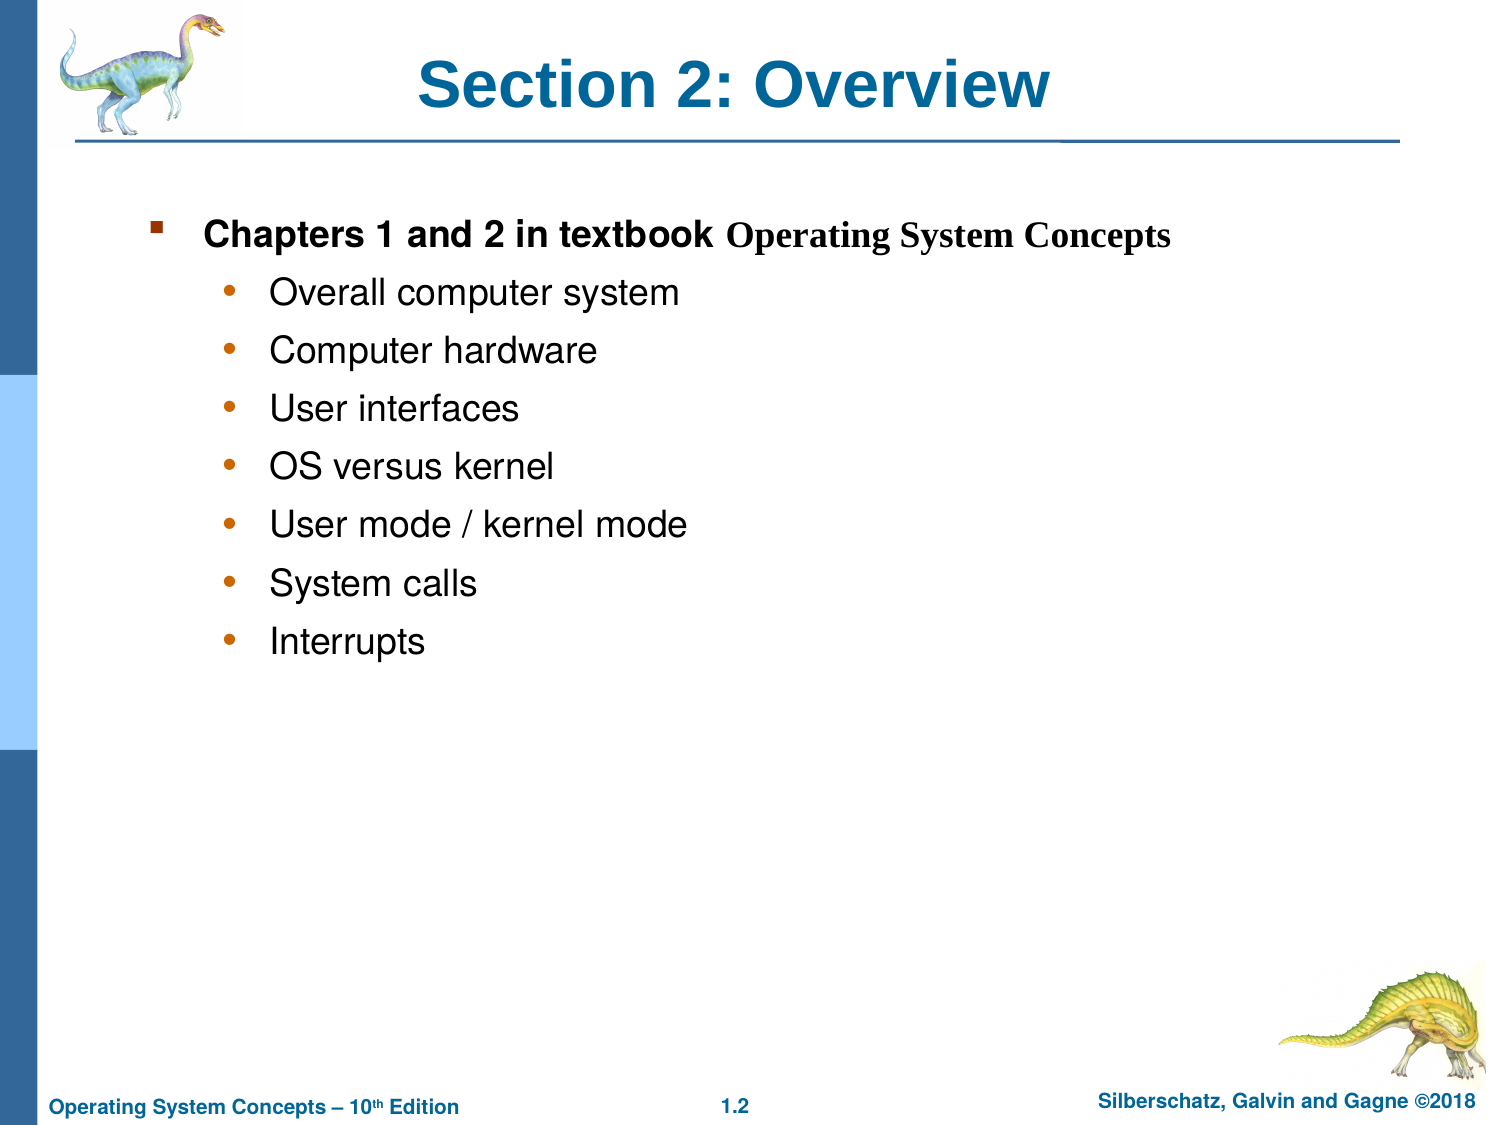

Chapters 1 and 2 in textbook Operating System Concepts
Overall computer system
Computer hardware
User interfaces
OS versus kernel
User mode / kernel mode
System calls
Interrupts

Section 2: Overview